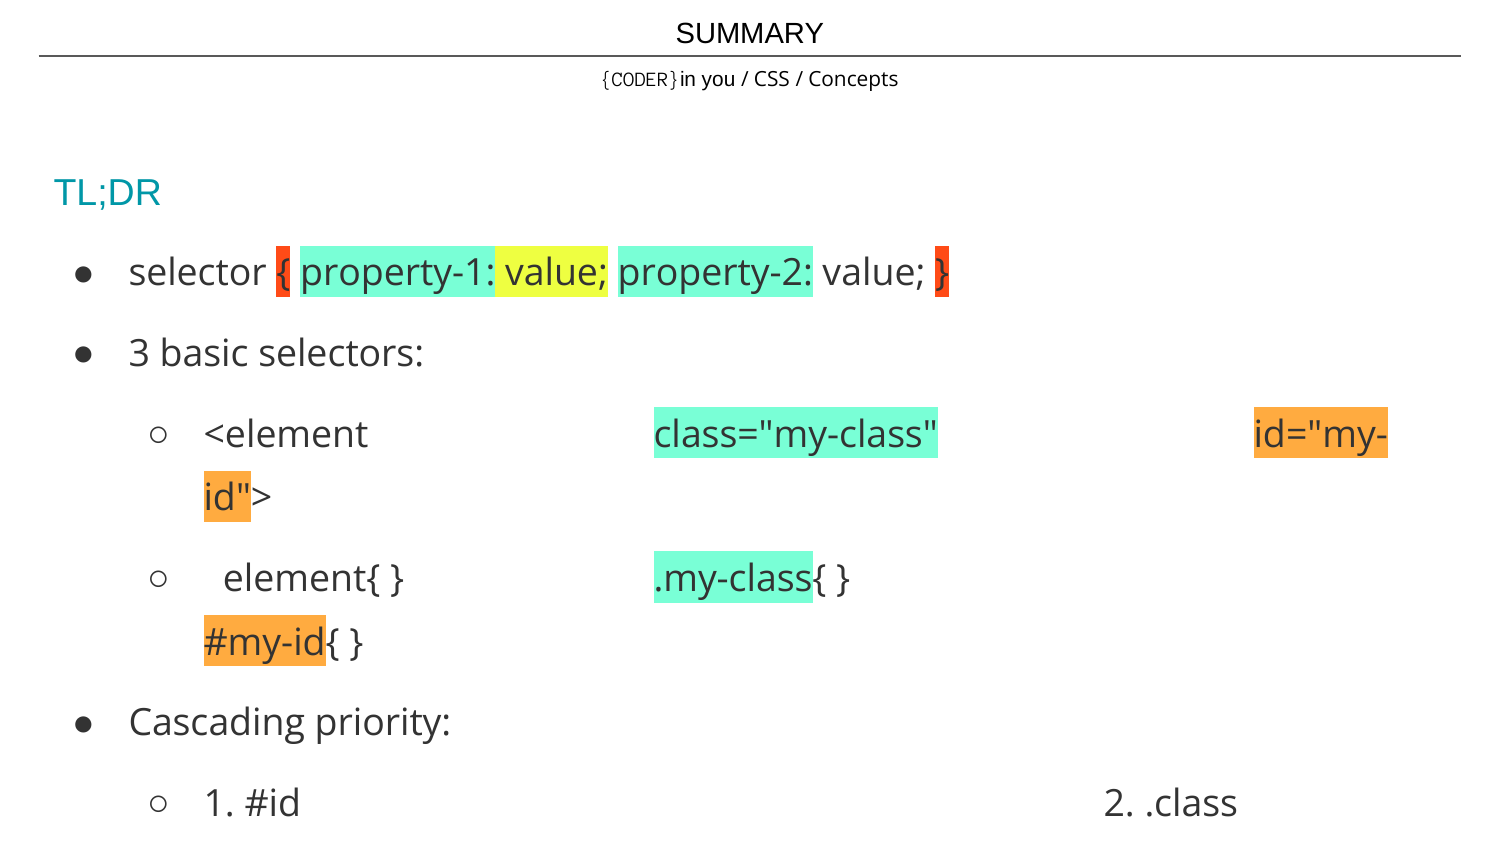

SUMMARY
{CODER}in you / CSS / Concepts
TL;DR
selector { property-1: value; property-2: value; }
3 basic selectors:
<element		class="my-class"			id="my-id">
  element{ }		.my-class{ }				#my-id{ }
Cascading priority:
1. #id						2. .class						3. element
4. <script> placed after		5. <script> placed before
6. selector{ } placed after		7. selector{ } placed before